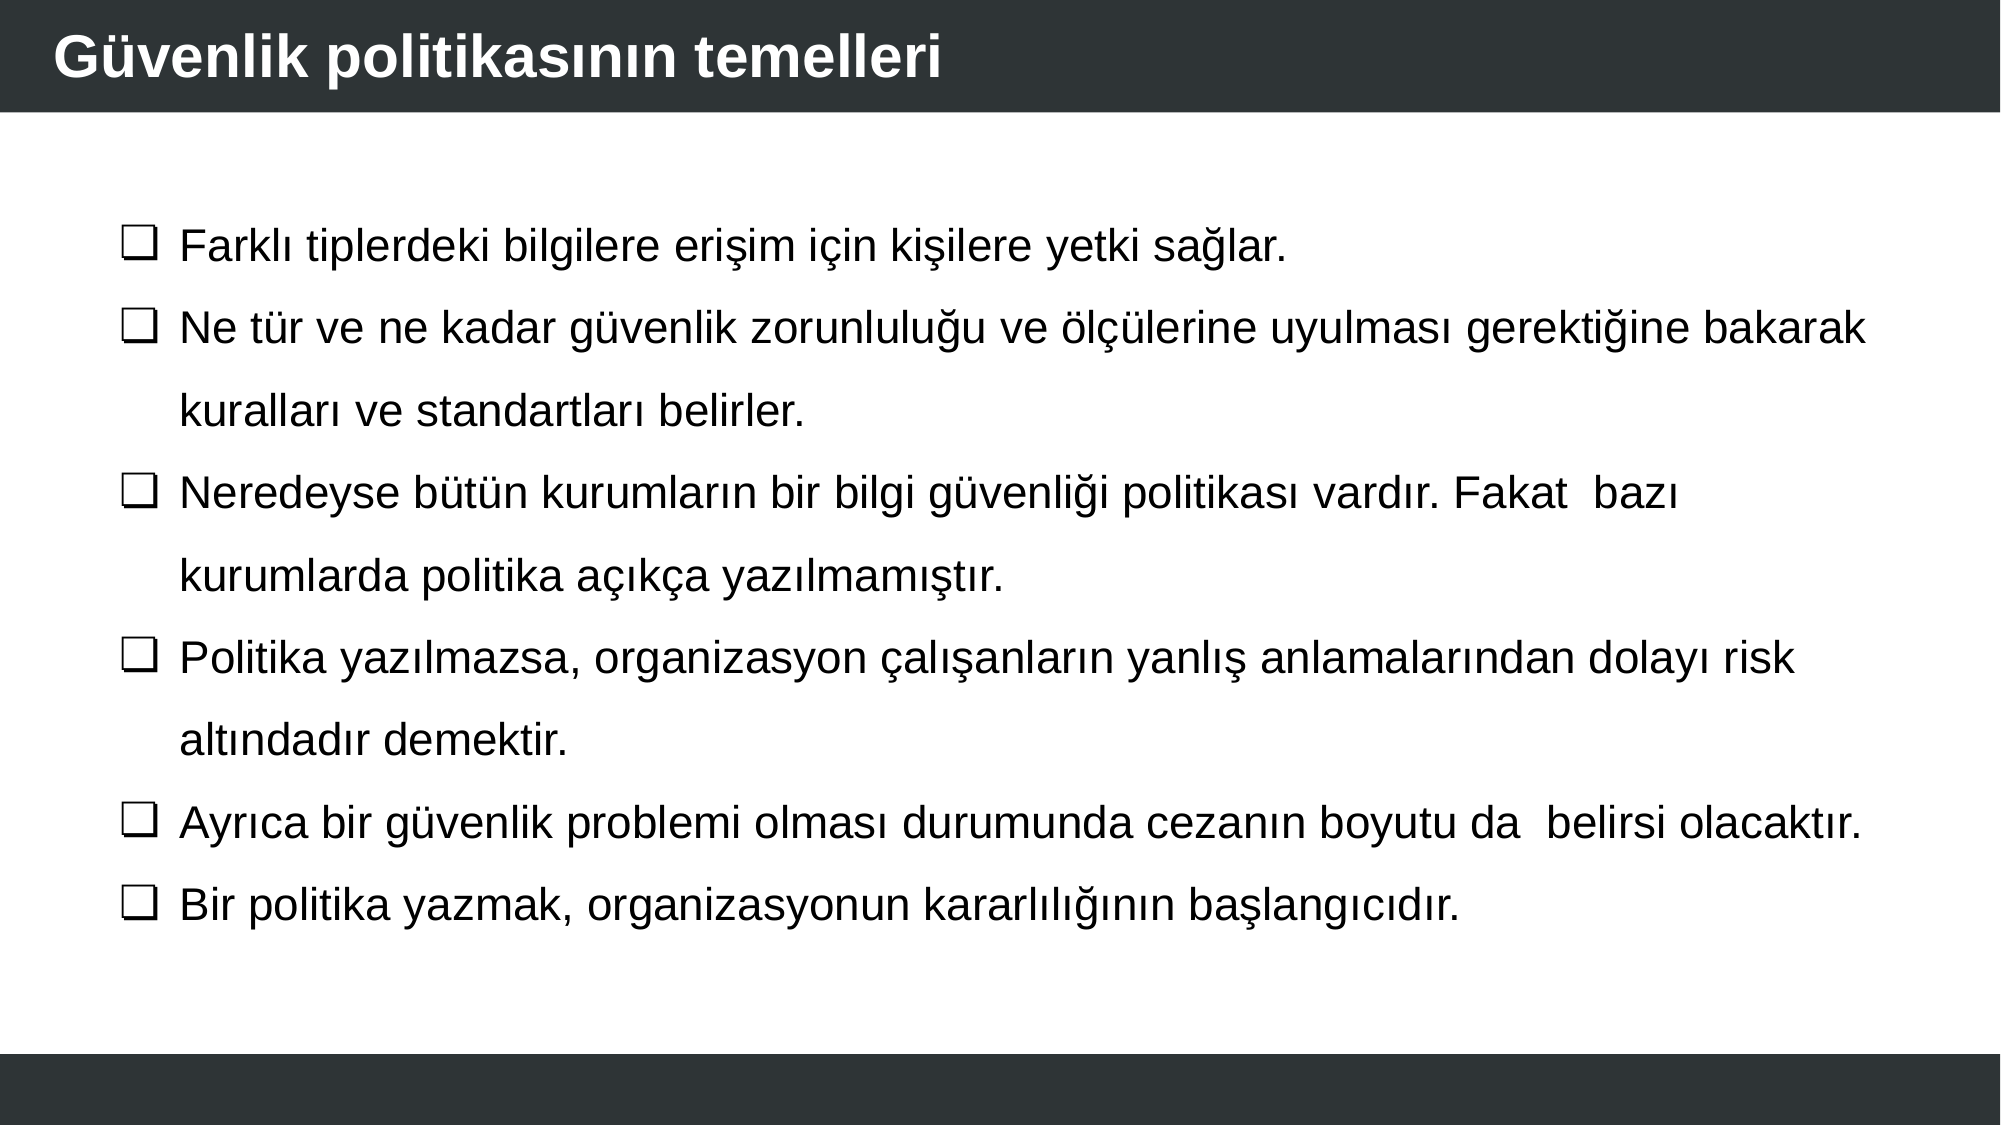

# Güvenlik politikasının temelleri
Farklı tiplerdeki bilgilere erişim için kişilere yetki sağlar.
Ne tür ve ne kadar güvenlik zorunluluğu ve ölçülerine uyulması gerektiğine bakarak kuralları ve standartları belirler.
Neredeyse bütün kurumların bir bilgi güvenliği politikası vardır. Fakat  bazı kurumlarda politika açıkça yazılmamıştır.
Politika yazılmazsa, organizasyon çalışanların yanlış anlamalarından dolayı risk altındadır demektir.
Ayrıca bir güvenlik problemi olması durumunda cezanın boyutu da  belirsi olacaktır.
Bir politika yazmak, organizasyonun kararlılığının başlangıcıdır.